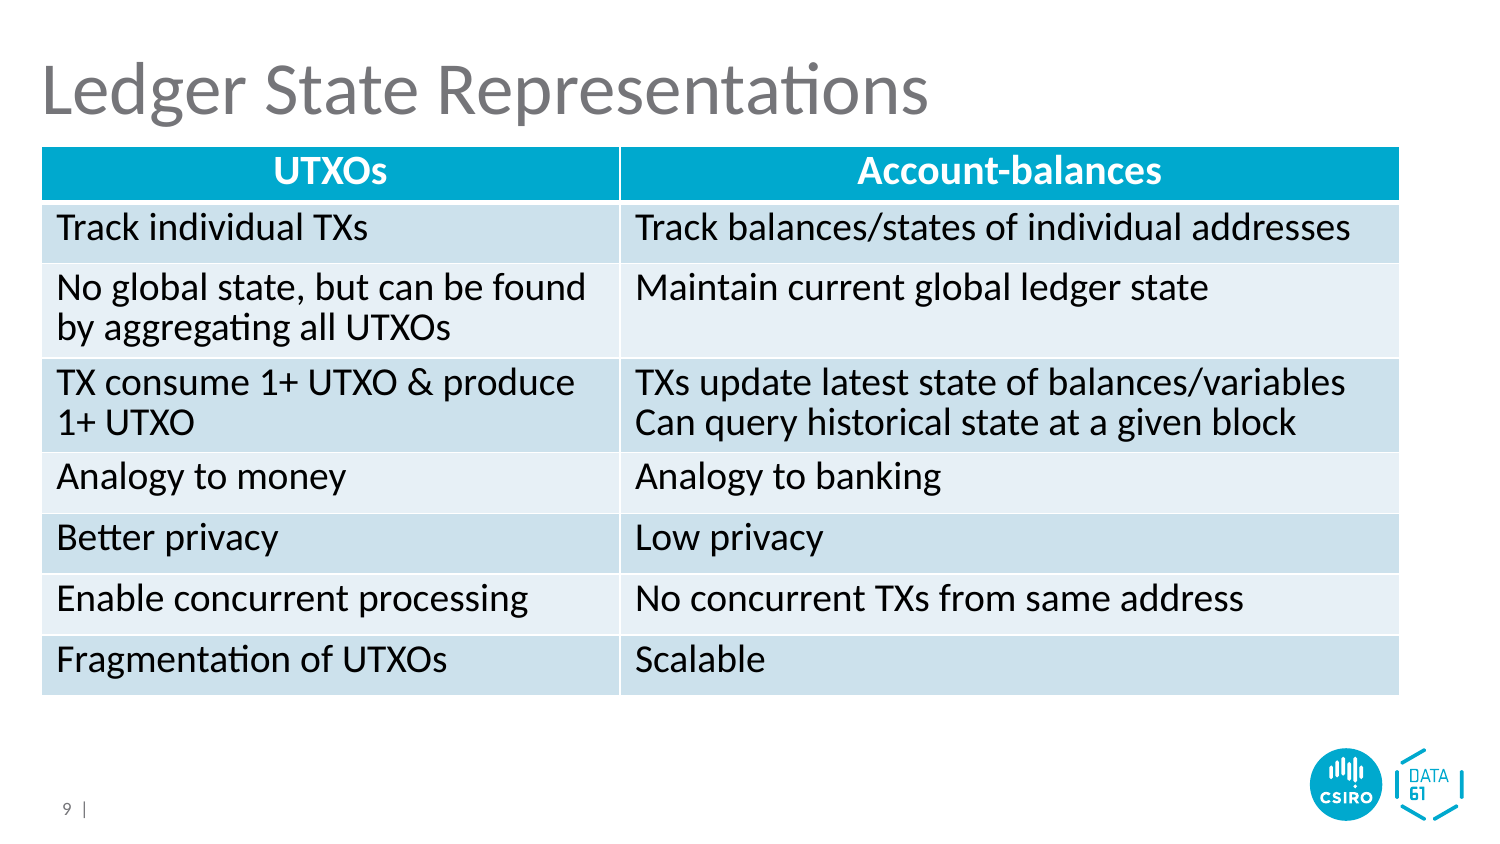

# Ledger State Representations
| UTXOs | Account-balances |
| --- | --- |
| Track individual TXs | Track balances/states of individual addresses |
| No global state, but can be found by aggregating all UTXOs | Maintain current global ledger state |
| TX consume 1+ UTXO & produce 1+ UTXO | TXs update latest state of balances/variables Can query historical state at a given block |
| Analogy to money | Analogy to banking |
| Better privacy | Low privacy |
| Enable concurrent processing | No concurrent TXs from same address |
| Fragmentation of UTXOs | Scalable |
9  |